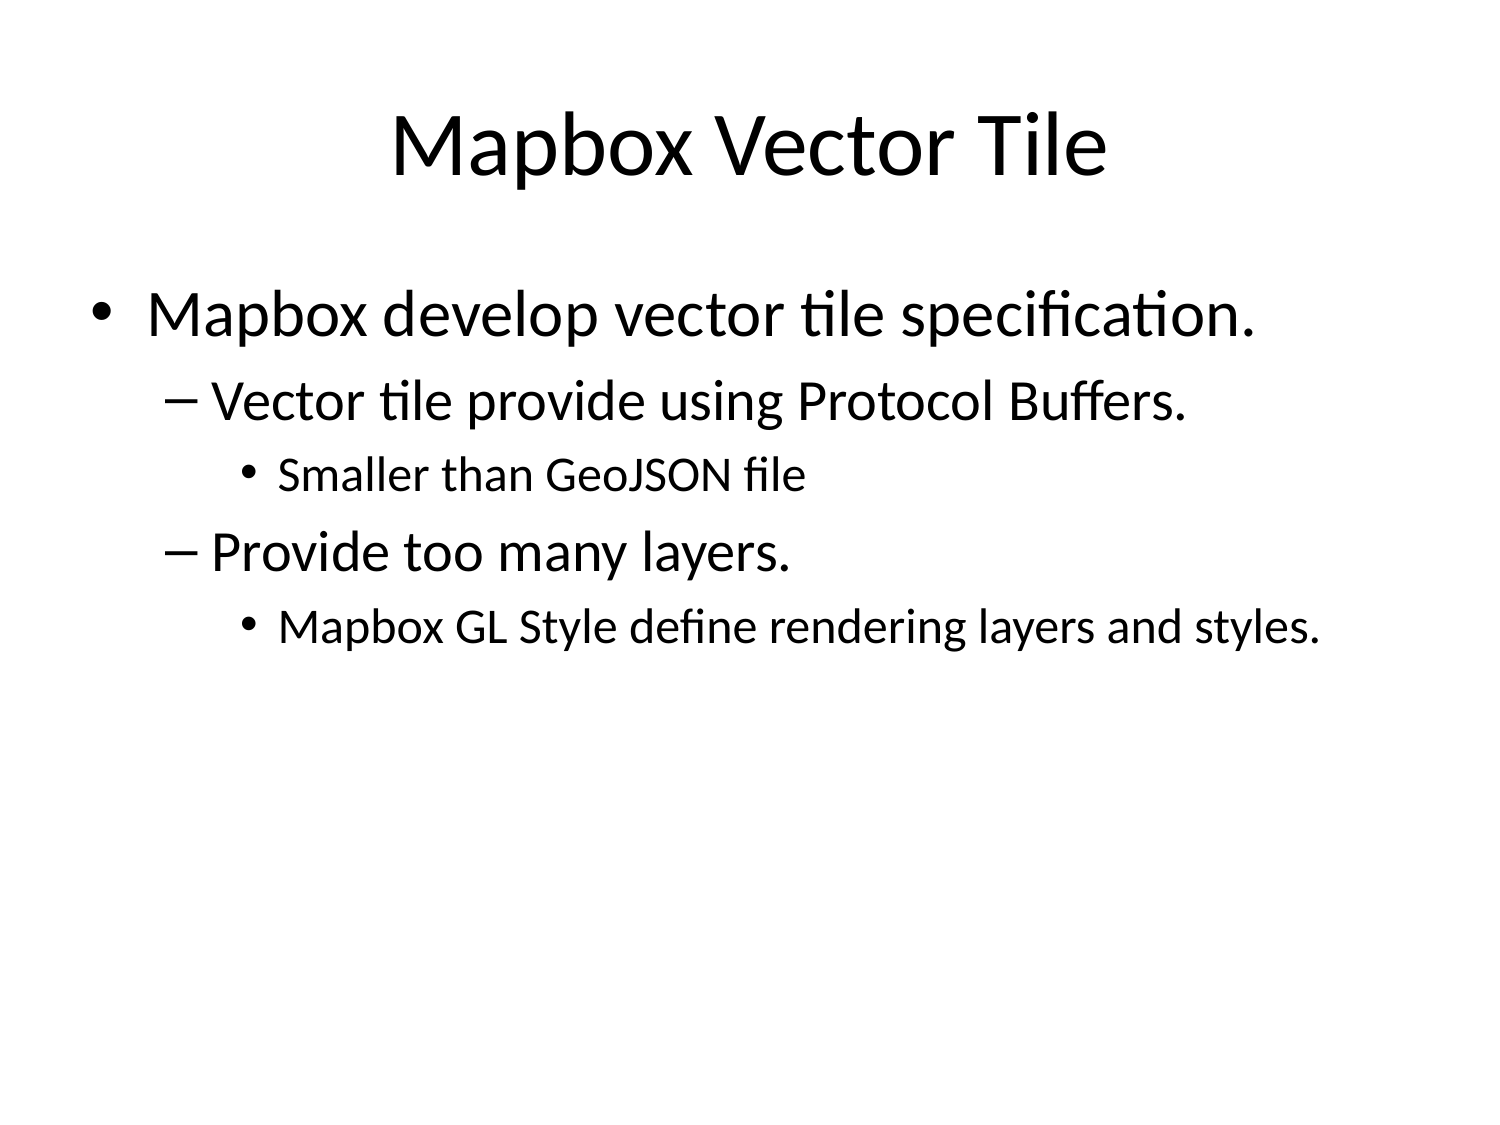

# Mapbox Vector Tile
Mapbox develop vector tile specification.
Vector tile provide using Protocol Buffers.
Smaller than GeoJSON file
Provide too many layers.
Mapbox GL Style define rendering layers and styles.